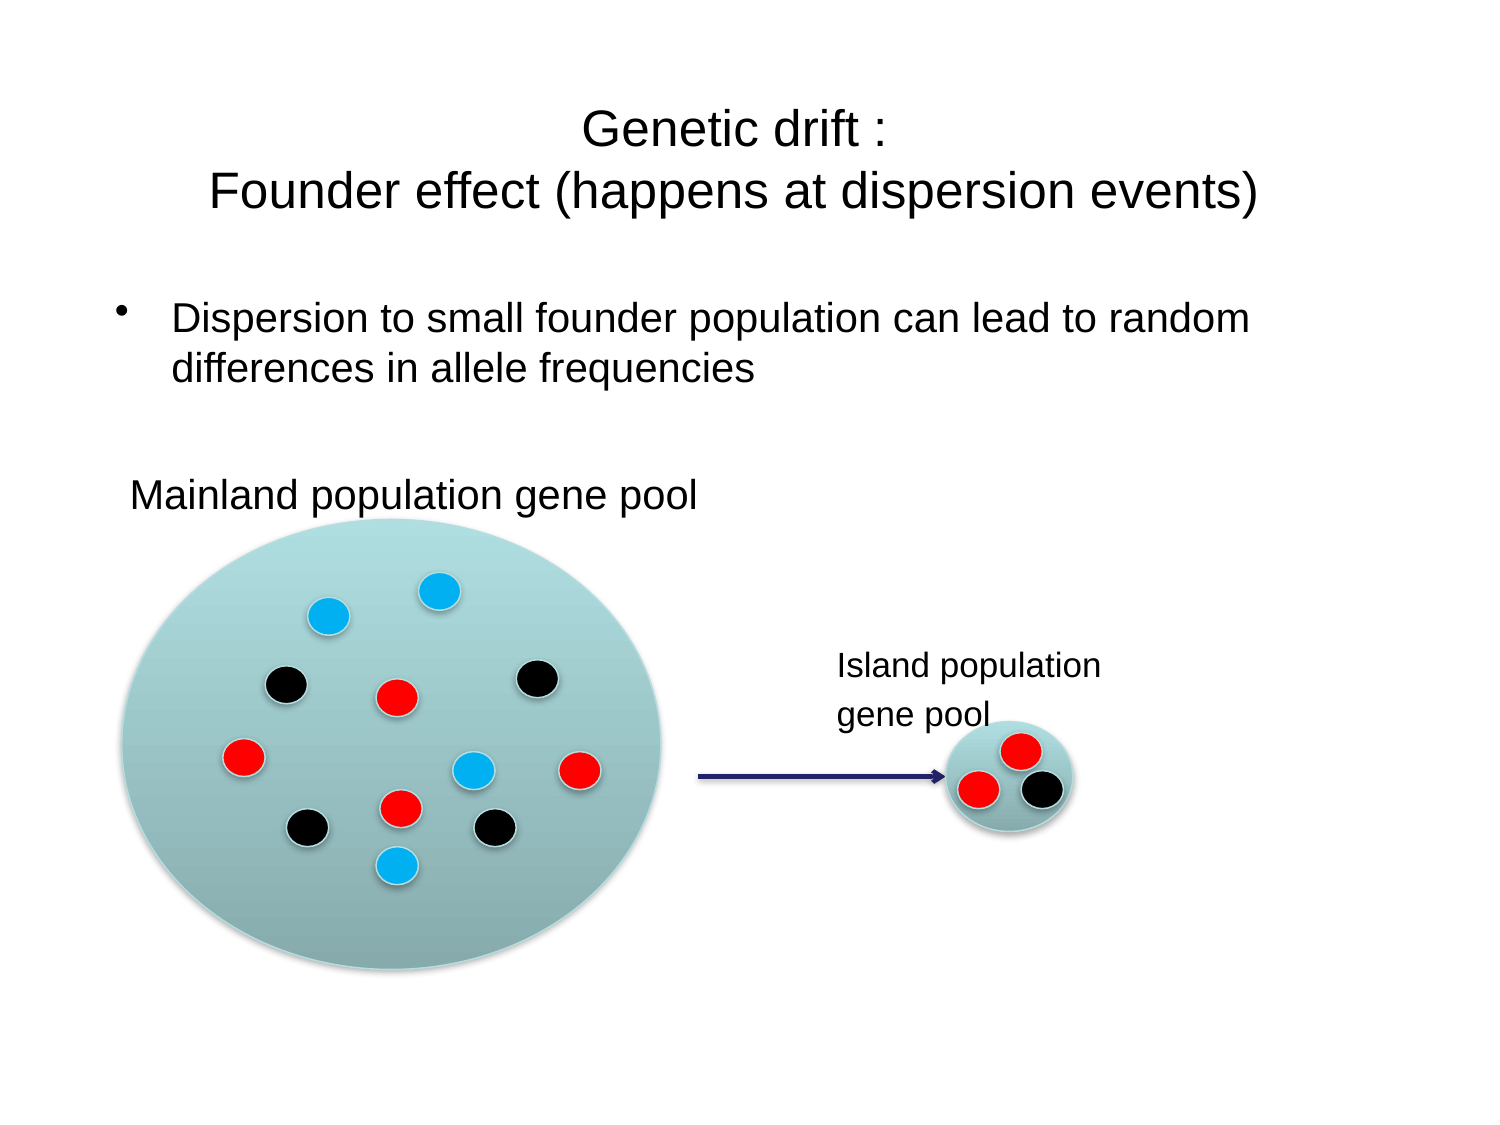

# Genetic drift : Founder effect (happens at dispersion events)
Dispersion to small founder population can lead to random differences in allele frequencies
Mainland population gene pool

Island population
gene pool